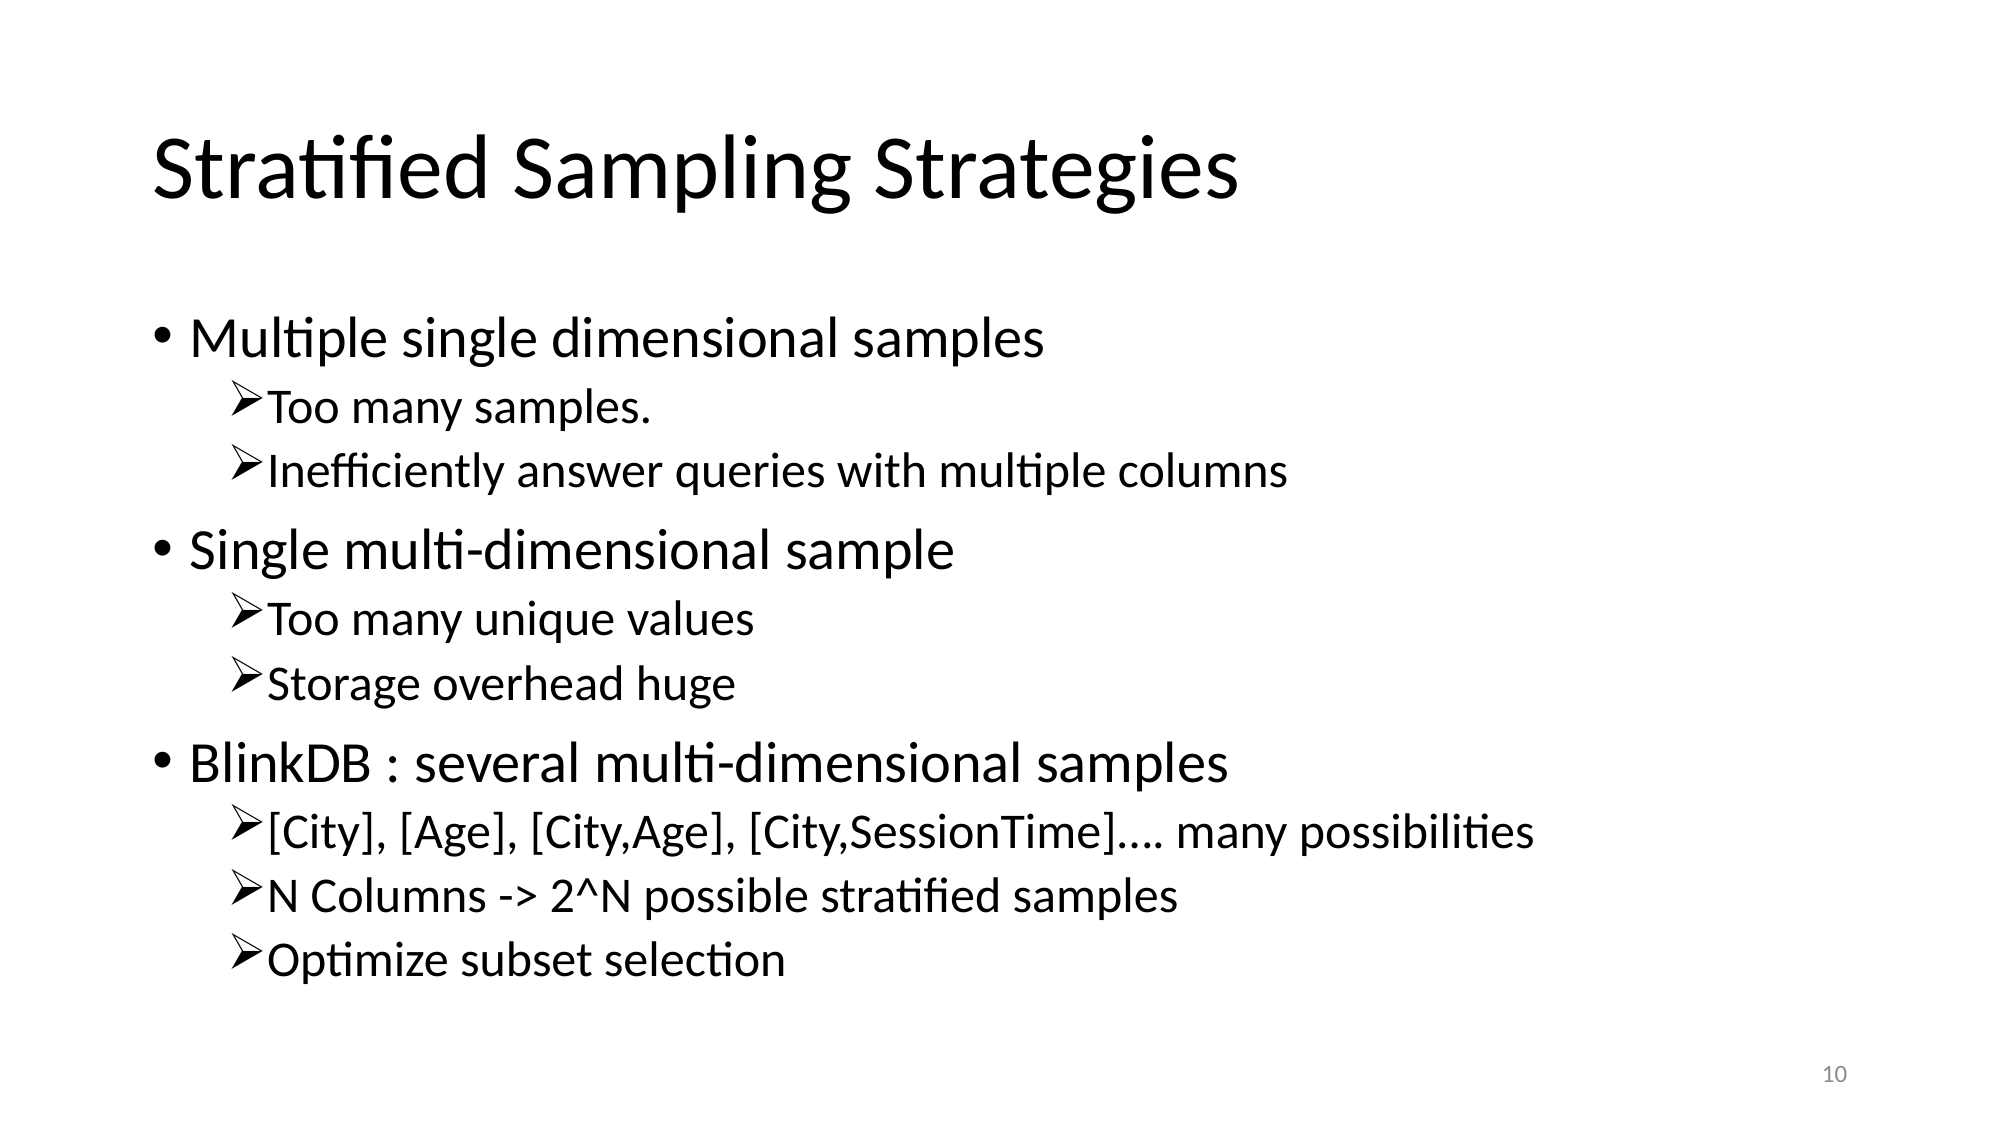

# Stratified Sampling Strategies
Multiple single dimensional samples
Too many samples.
Inefficiently answer queries with multiple columns
Single multi-dimensional sample
Too many unique values
Storage overhead huge
BlinkDB : several multi-dimensional samples
[City], [Age], [City,Age], [City,SessionTime]…. many possibilities
N Columns -> 2^N possible stratified samples
Optimize subset selection
10